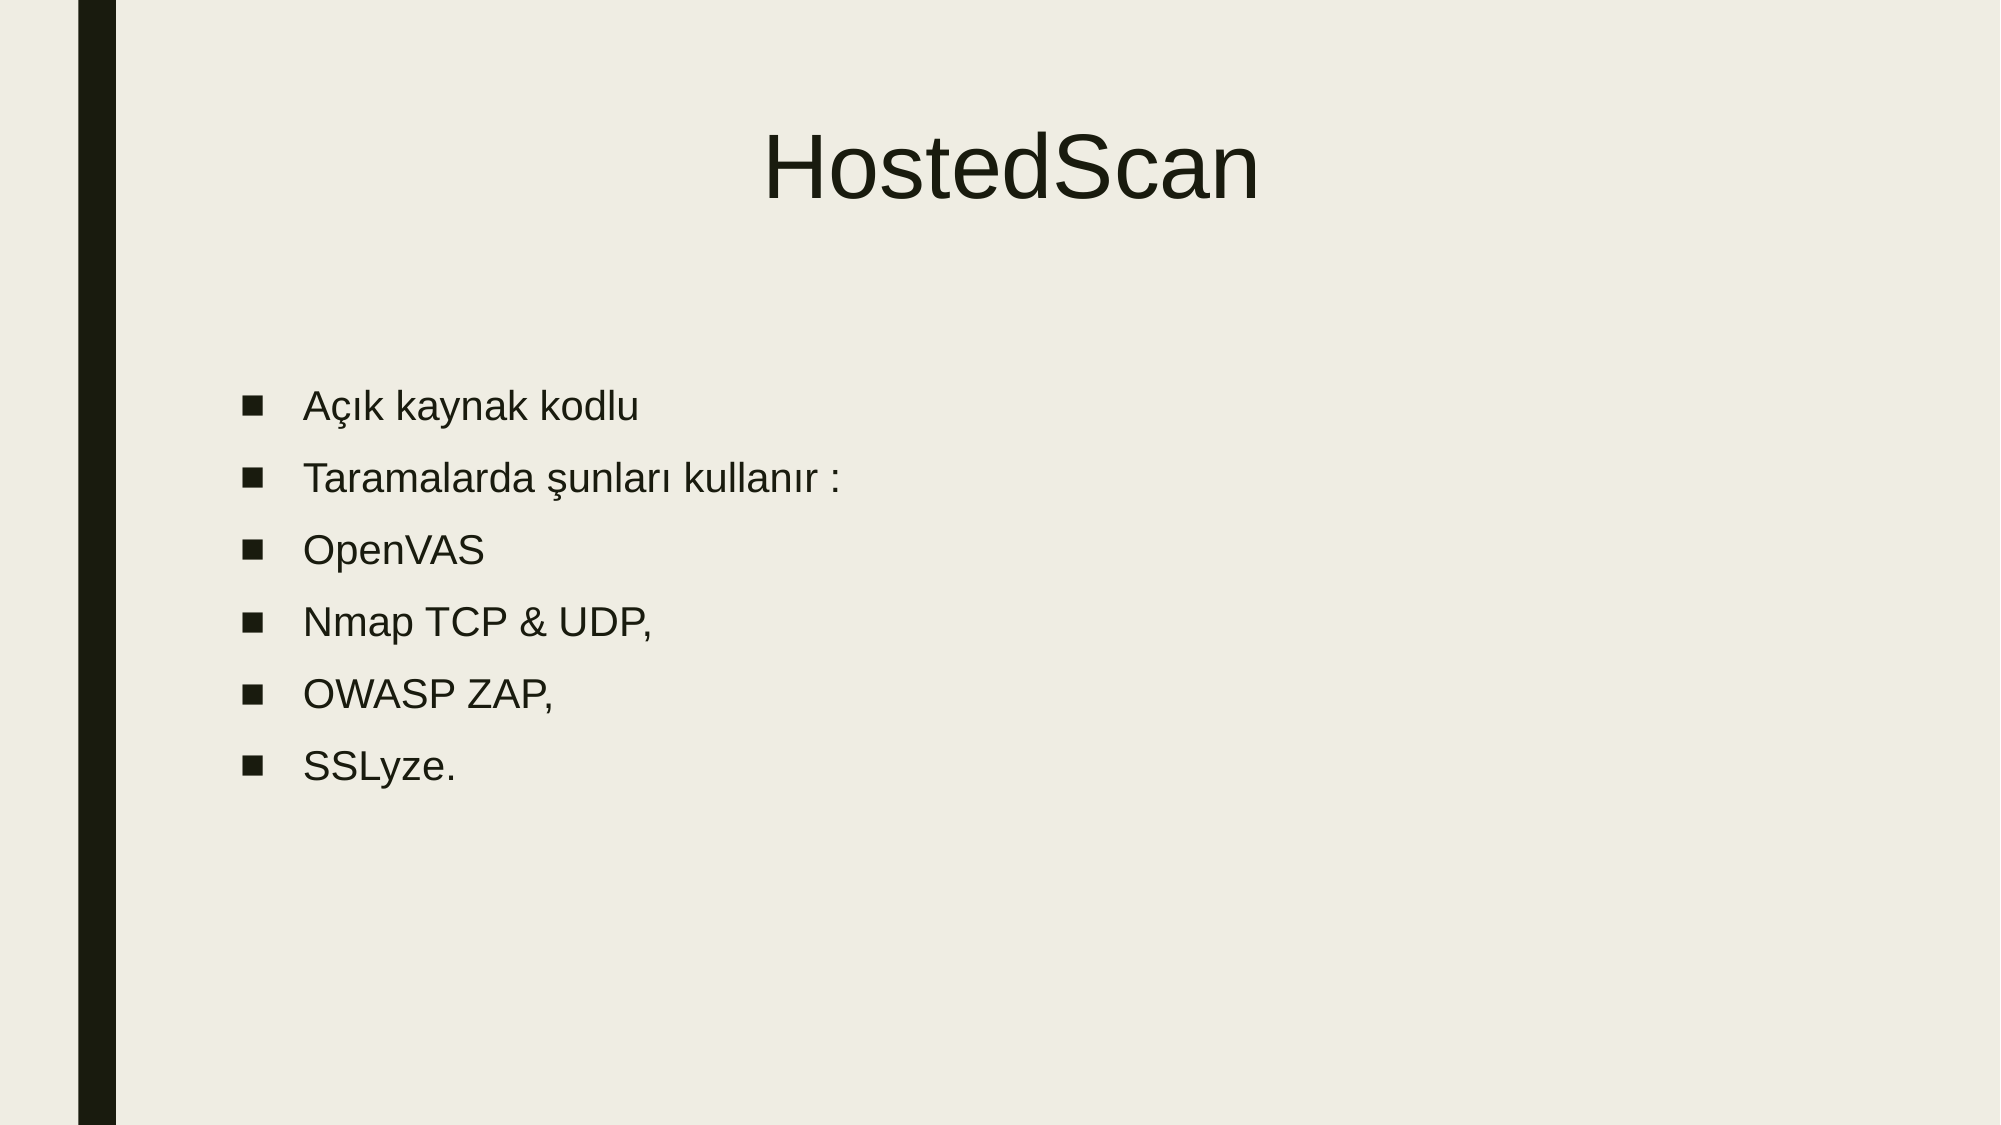

# HostedScan
Açık kaynak kodlu
Taramalarda şunları kullanır :
OpenVAS
Nmap TCP & UDP,
OWASP ZAP,
SSLyze.